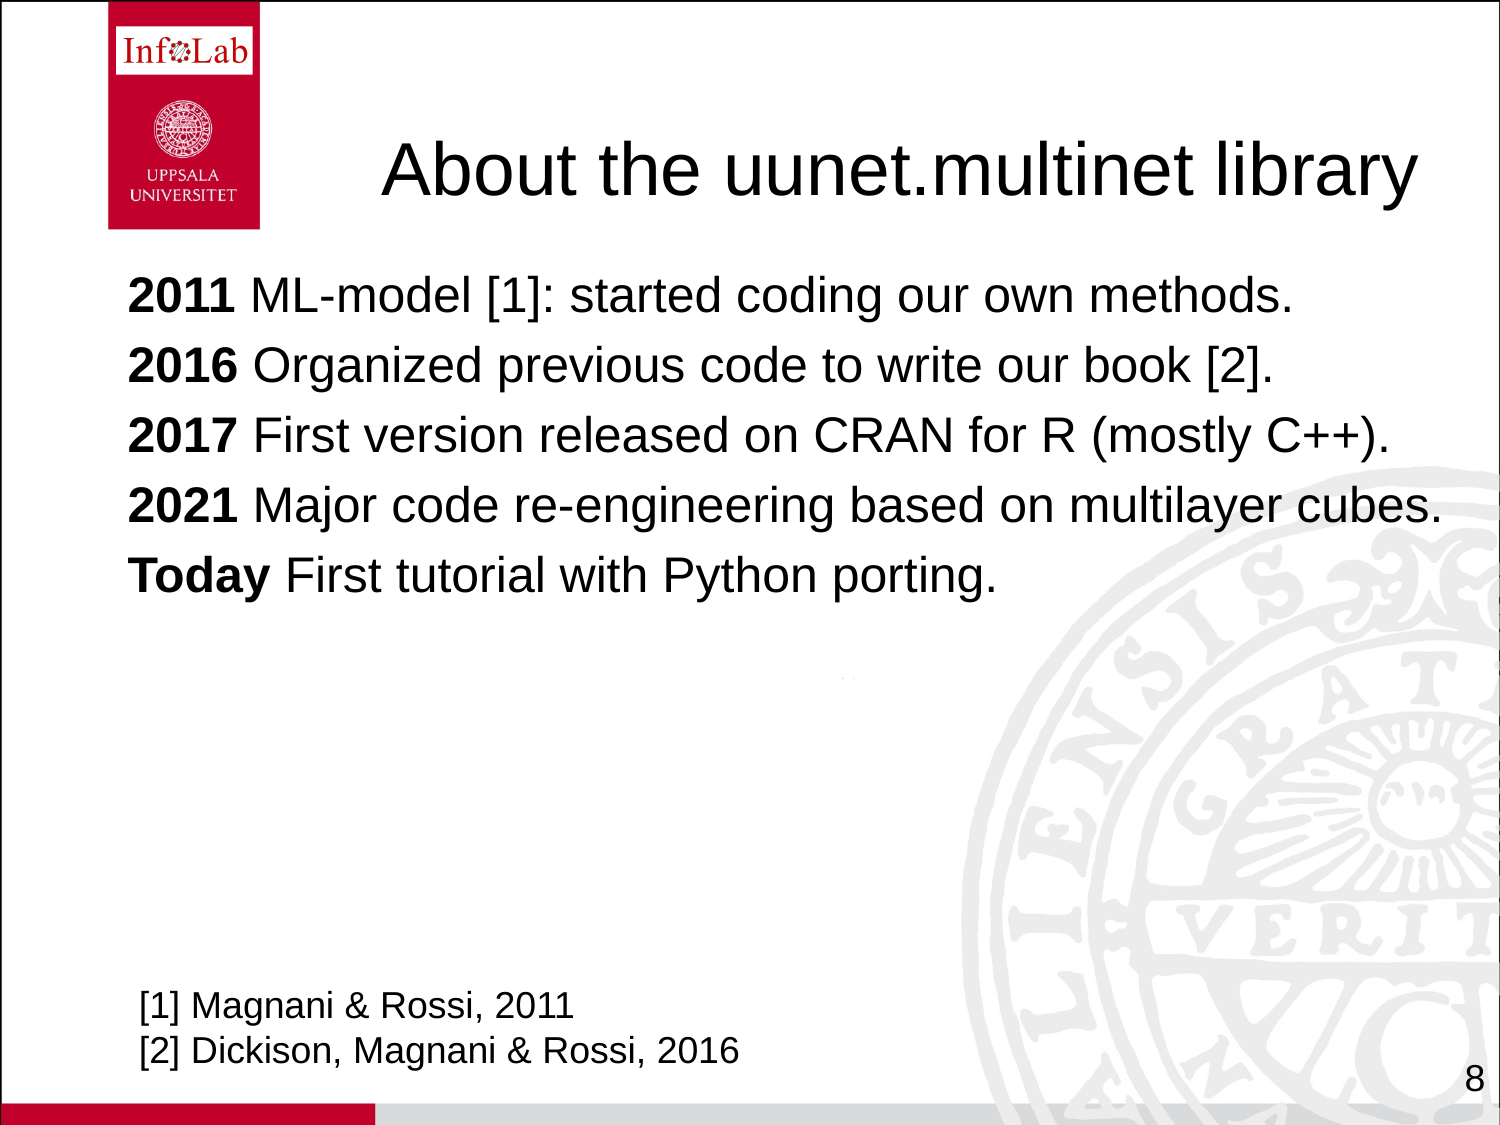

# About the uunet.multinet library
2011 ML-model [1]: started coding our own methods.
2016 Organized previous code to write our book [2].
2017 First version released on CRAN for R (mostly C++).
2021 Major code re-engineering based on multilayer cubes.
Today First tutorial with Python porting.

[1] Magnani & Rossi, 2011
[2] Dickison, Magnani & Rossi, 2016